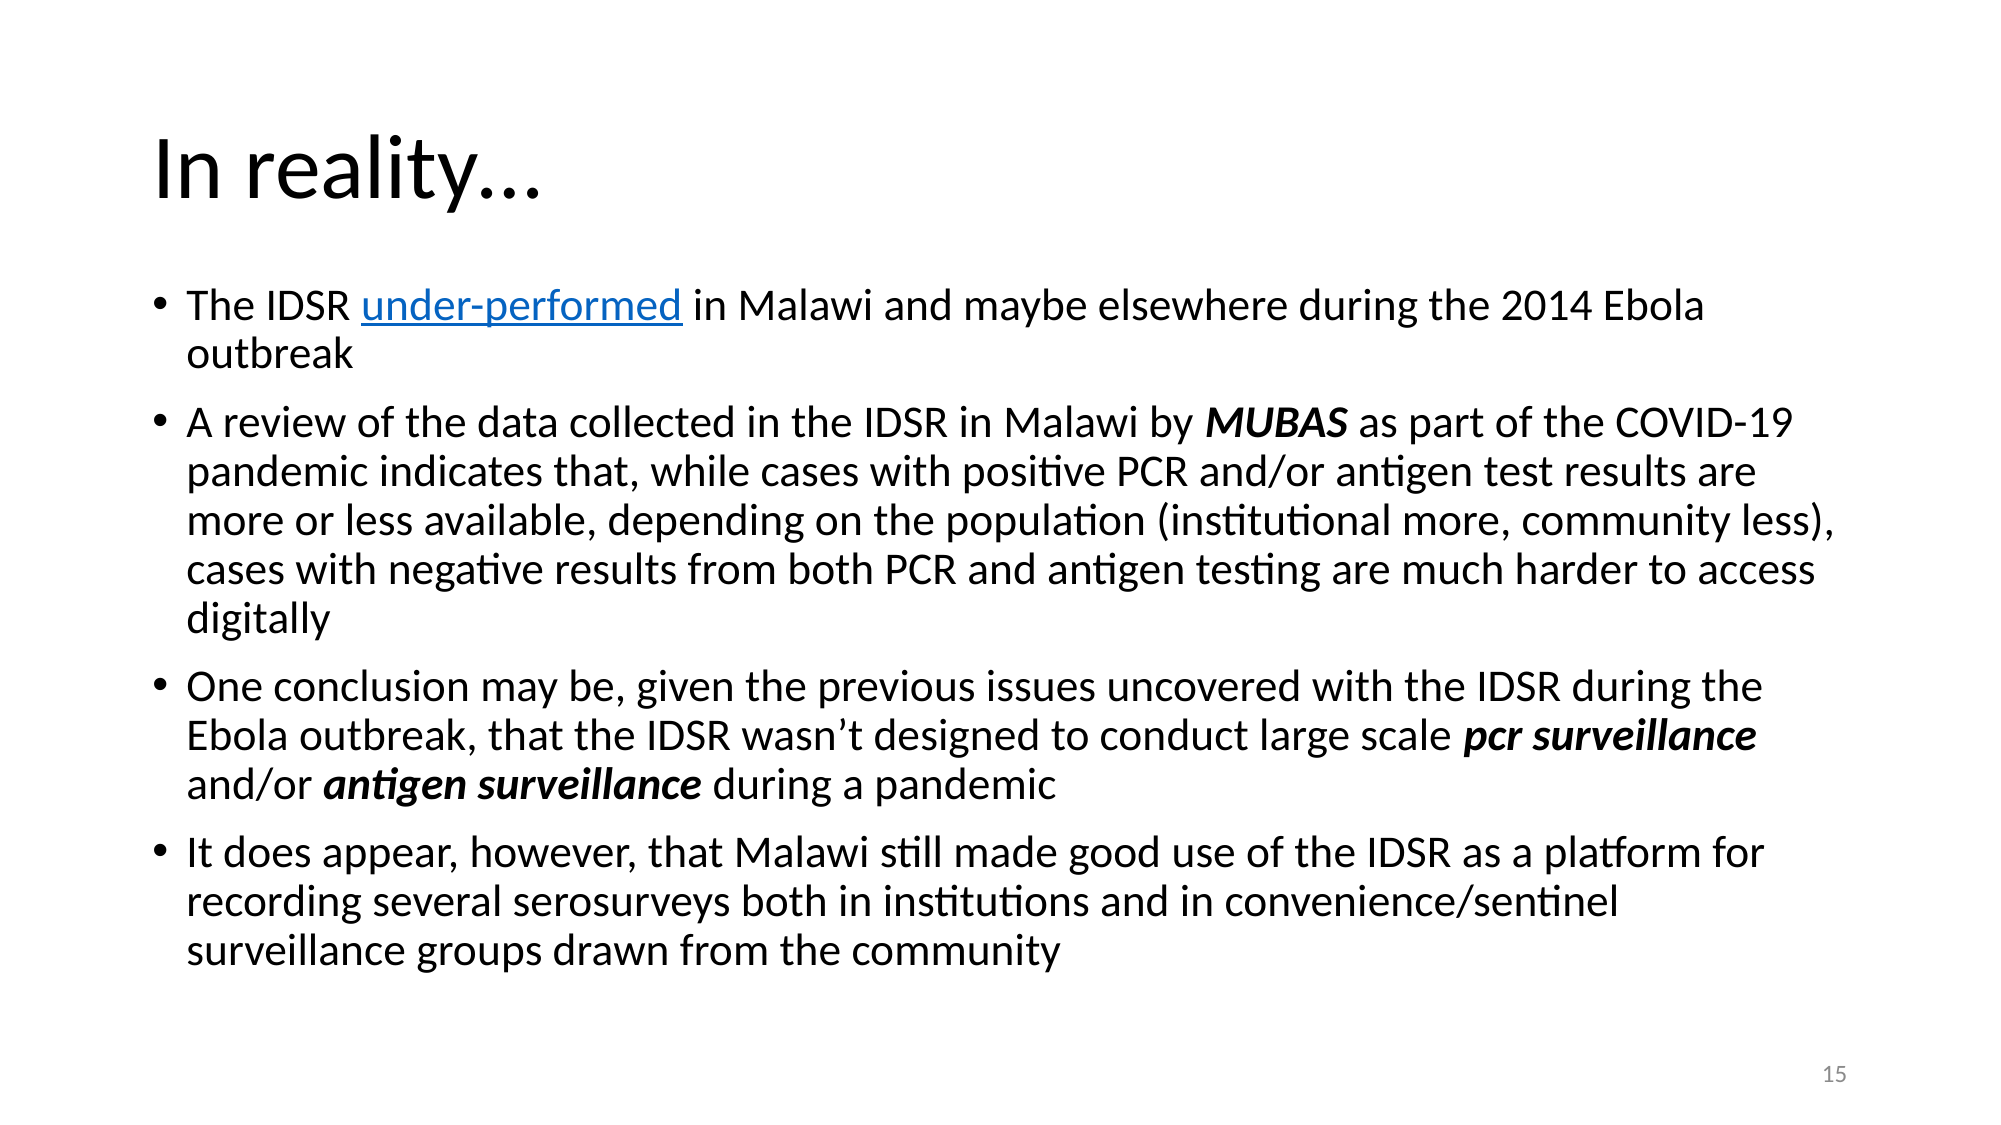

# In reality…
The IDSR under-performed in Malawi and maybe elsewhere during the 2014 Ebola outbreak
A review of the data collected in the IDSR in Malawi by MUBAS as part of the COVID-19 pandemic indicates that, while cases with positive PCR and/or antigen test results are more or less available, depending on the population (institutional more, community less), cases with negative results from both PCR and antigen testing are much harder to access digitally
One conclusion may be, given the previous issues uncovered with the IDSR during the Ebola outbreak, that the IDSR wasn’t designed to conduct large scale pcr surveillance and/or antigen surveillance during a pandemic
It does appear, however, that Malawi still made good use of the IDSR as a platform for recording several serosurveys both in institutions and in convenience/sentinel surveillance groups drawn from the community
15